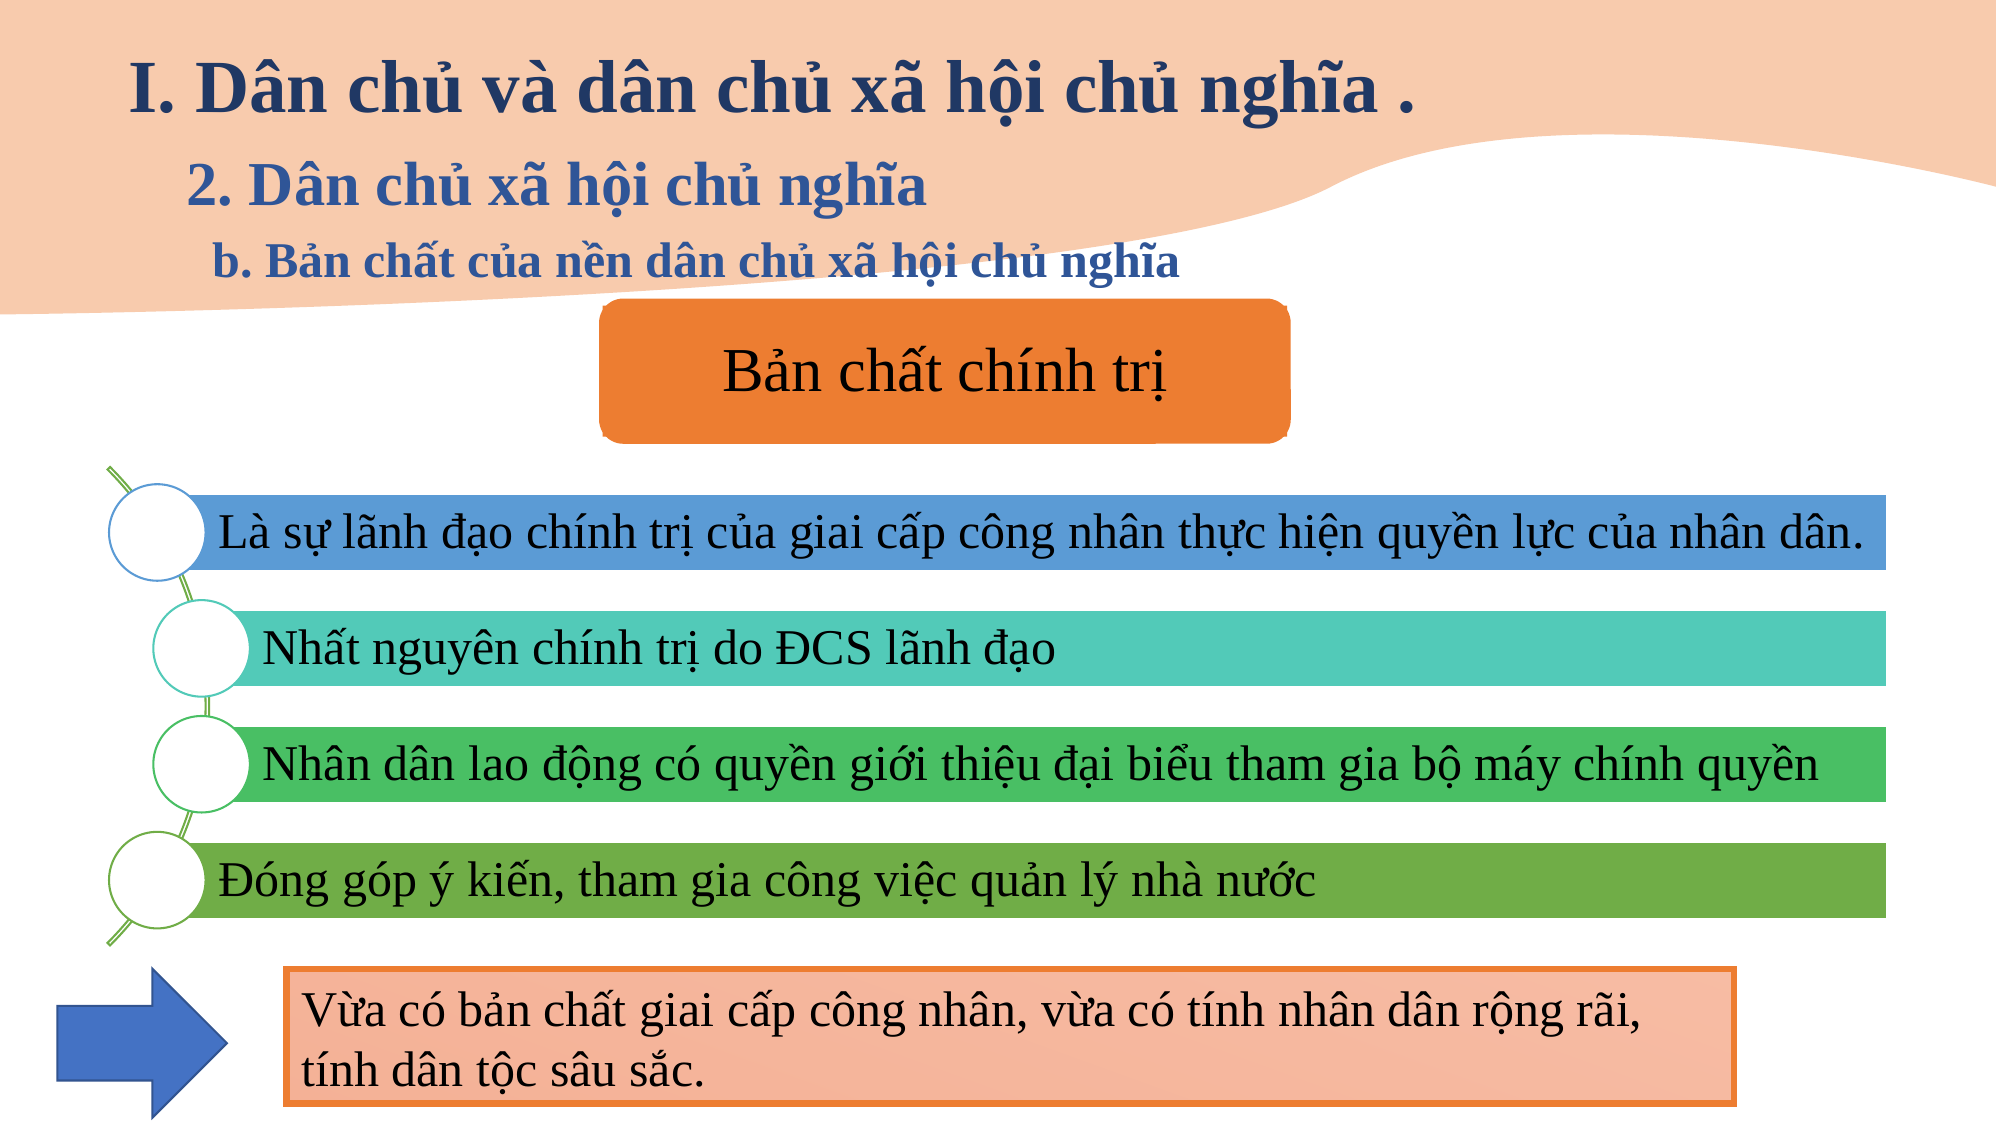

I. Dân chủ và dân chủ xã hội chủ nghĩa .
2. Dân chủ xã hội chủ nghĩa
b. Bản chất của nền dân chủ xã hội chủ nghĩa

Bản chất chính trị
Là sự lãnh đạo chính trị của giai cấp công nhân thực hiện quyền lực của nhân dân.
Nhất nguyên chính trị do ĐCS lãnh đạo
Nhân dân lao động có quyền giới thiệu đại biểu tham gia bộ máy chính quyền
Đóng góp ý kiến, tham gia công việc quản lý nhà nước

Vừa có bản chất giai cấp công nhân, vừa có tính nhân dân rộng rãi, tính dân tộc sâu sắc.